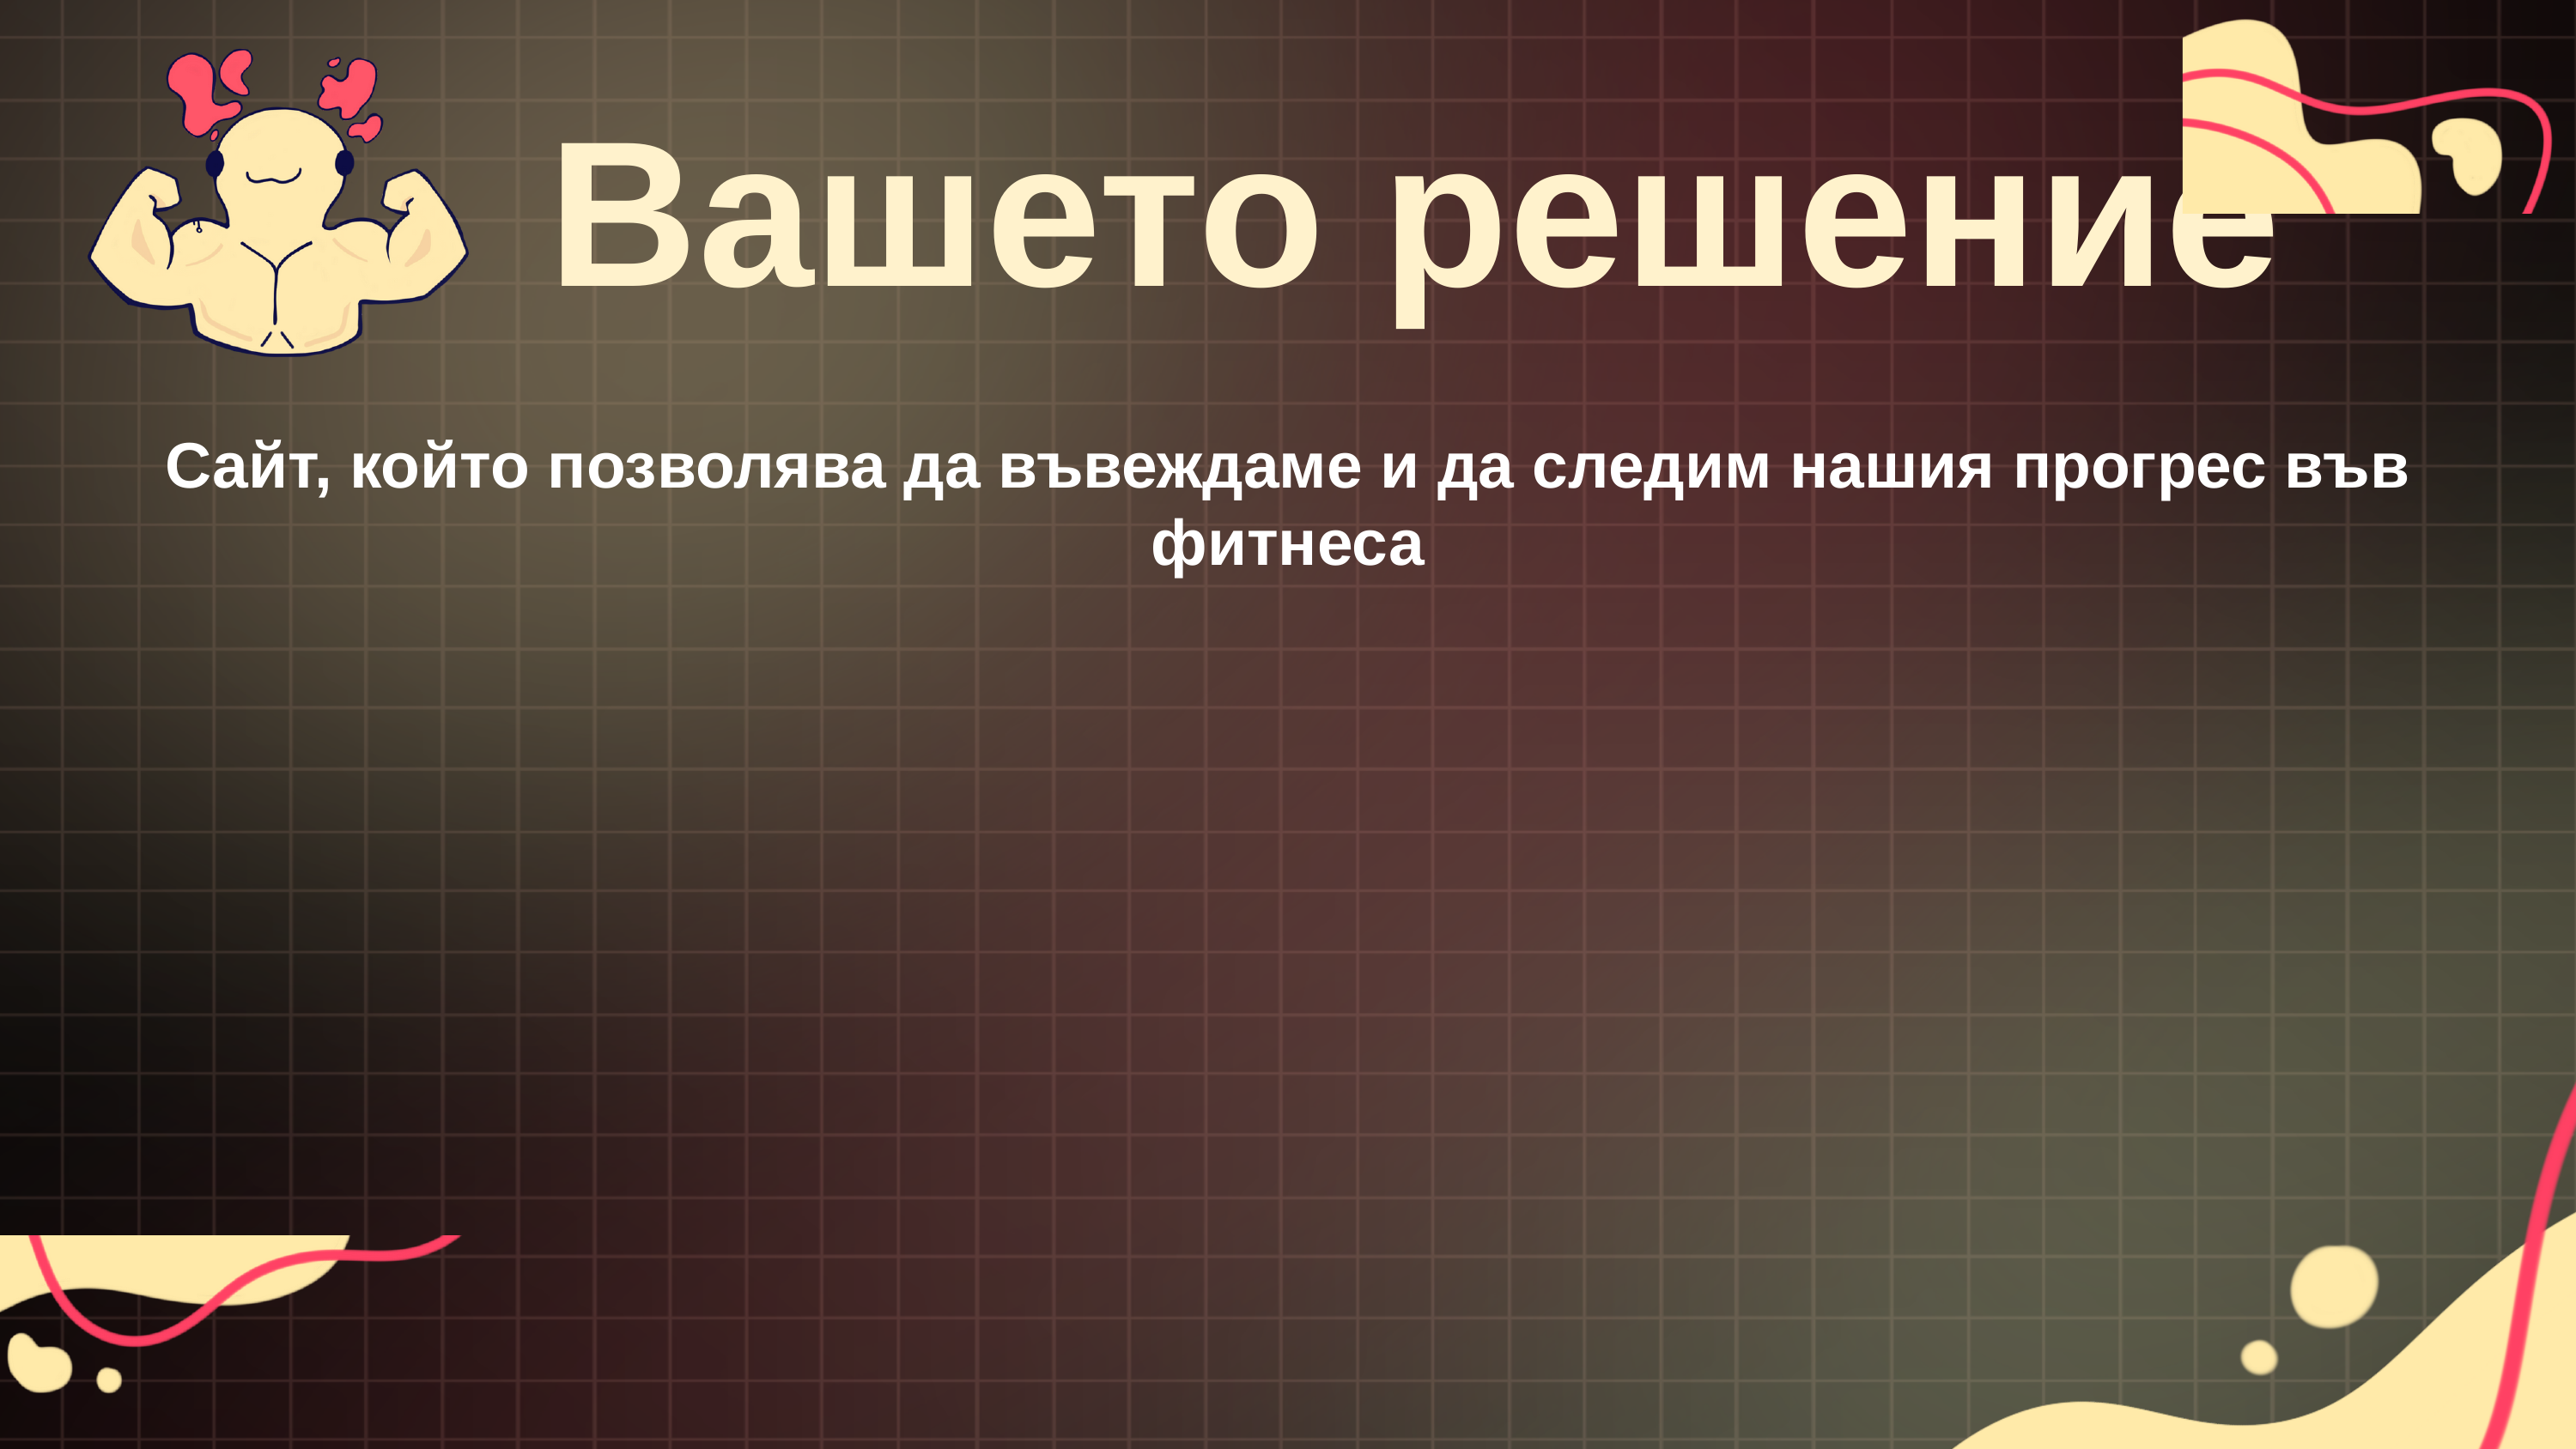

Вашето решение
Сайт, който позволява да въвеждаме и да следим нашия прогрес във фитнеса